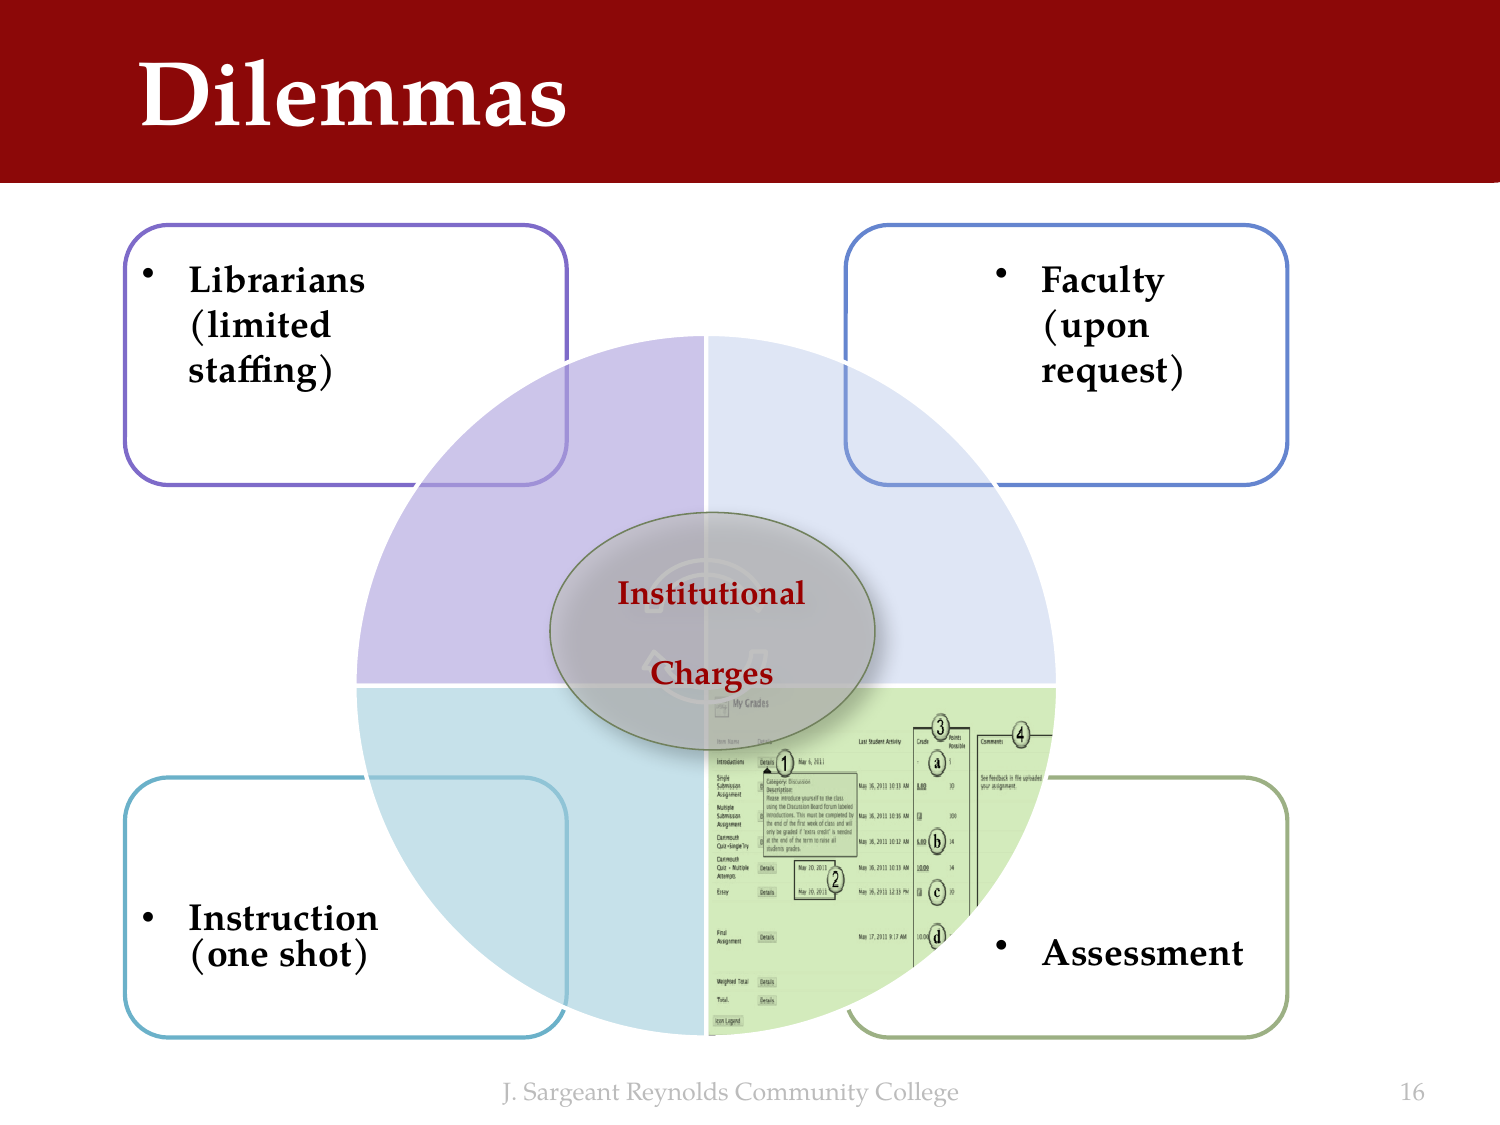

Dilemmas
#
Librarians
(limited staffing)
Instruction
(one shot)
Assessment
Faculty
(upon request)
Institutional

Charges
J. Sargeant Reynolds Community College
16